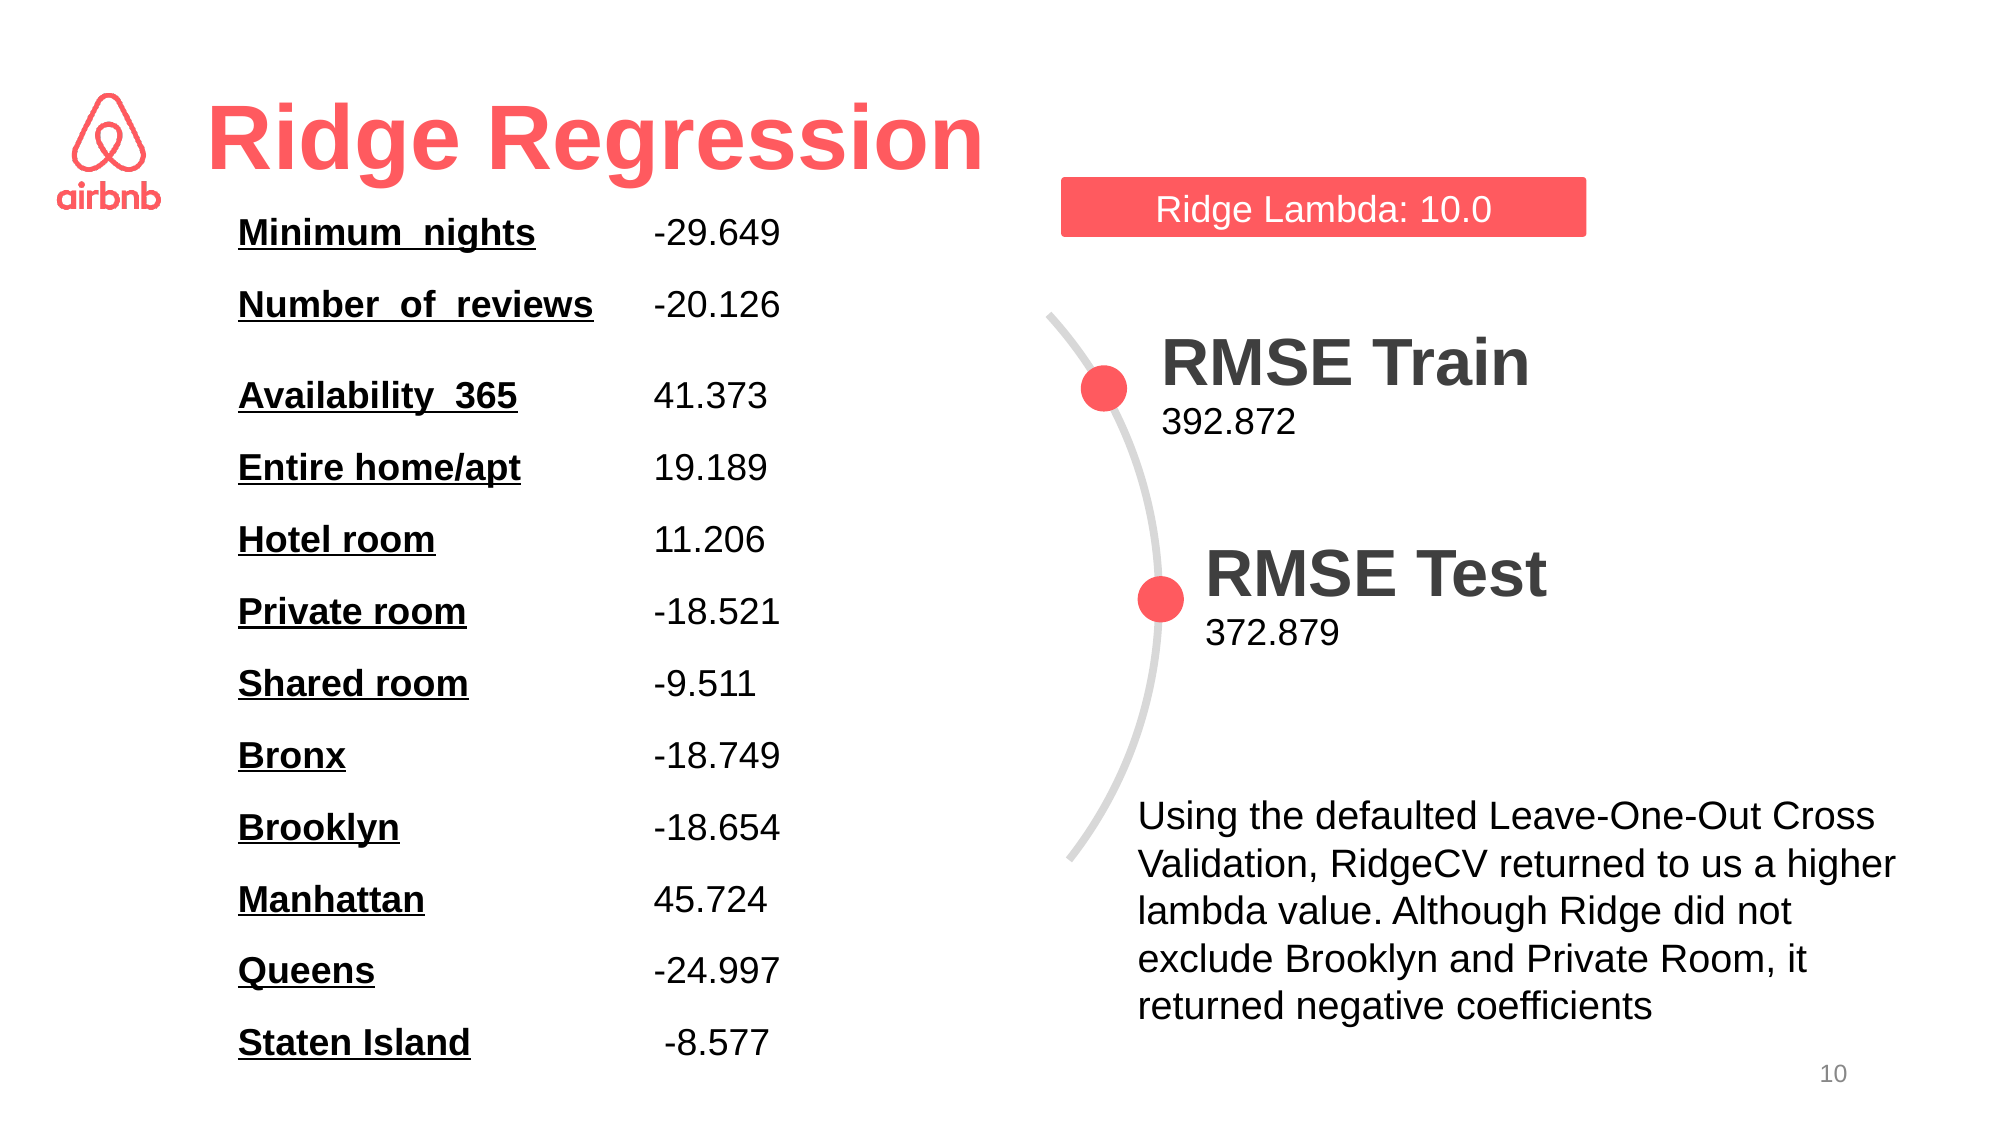

Ridge Regression
Ridge Lambda: 10.0

| Minimum\_nights | -29.649 |
| --- | --- |
| Number\_of\_reviews | -20.126 |
| Availability\_365 | 41.373 |
| Entire home/apt | 19.189 |
| Hotel room | 11.206 |
| Private room | -18.521 |
| Shared room | -9.511 |
| Bronx | -18.749 |
| Brooklyn | -18.654 |
| Manhattan | 45.724 |
| Queens | -24.997 |
| Staten Island | -8.577 |
RMSE Train
392.872

RMSE Test
372.879

Using the defaulted Leave-One-Out Cross Validation, RidgeCV returned to us a higher lambda value. Although Ridge did not exclude Brooklyn and Private Room, it returned negative coefficients
10